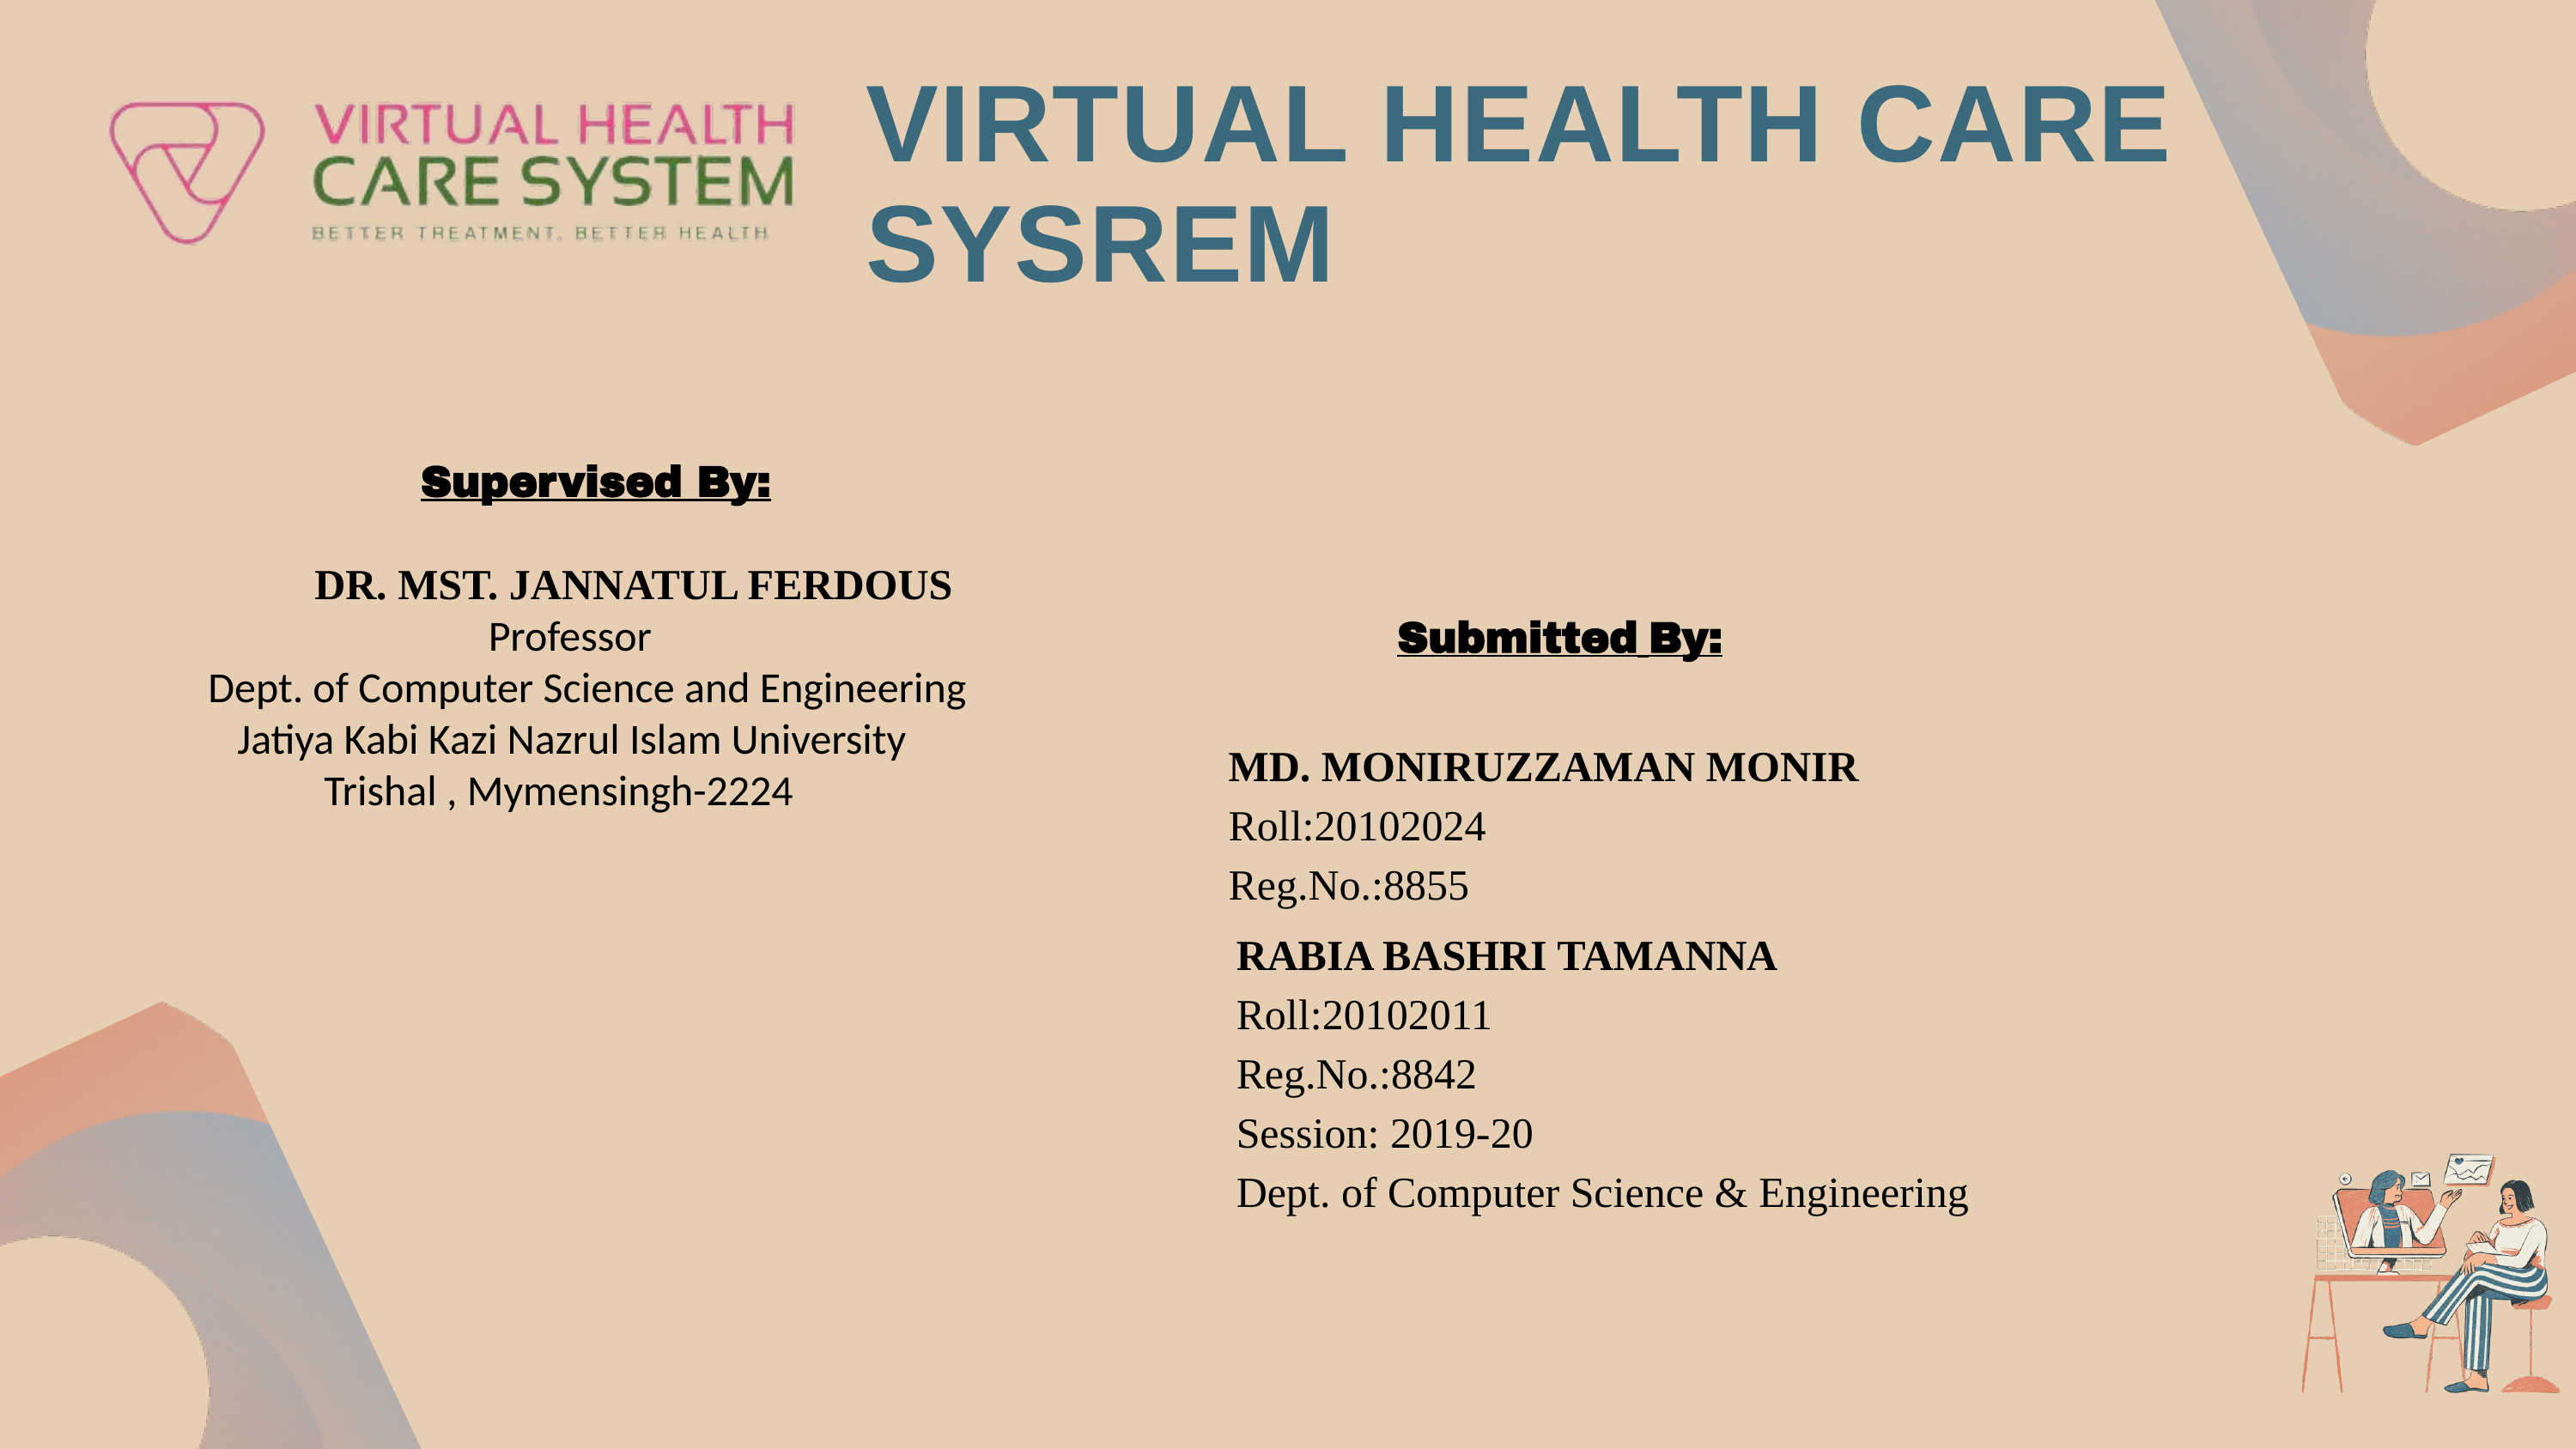

VIRTUAL HEALTH CARE SYSREM
                      Supervised By:
           DR. MST. JANNATUL FERDOUS
                             Professor
Dept. of Computer Science and Engineering
   Jatiya Kabi Kazi Nazrul Islam University
            Trishal , Mymensingh-2224
Submitted By:
MD. MONIRUZZAMAN MONIR
Roll:20102024
Reg.No.:8855
   RABIA BASHRI TAMANNA
   Roll:20102011
   Reg.No.:8842
   Session: 2019-20
   Dept. of Computer Science & Engineering